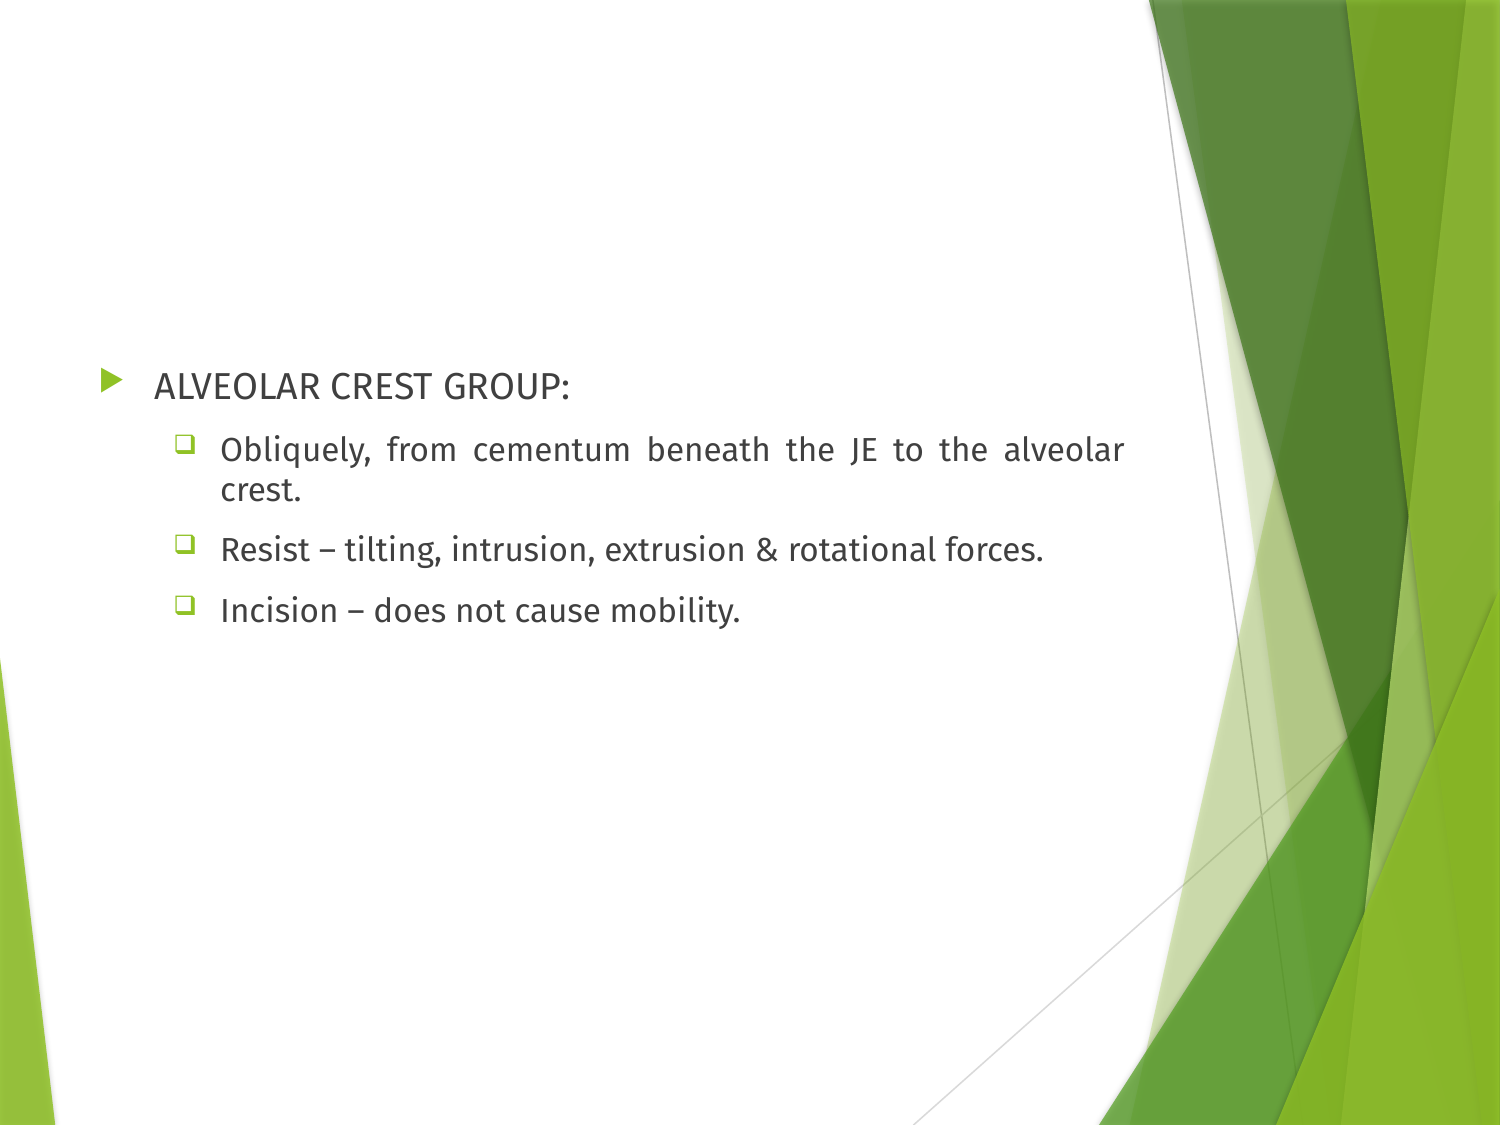

#
ALVEOLAR CREST GROUP:
Obliquely, from cementum beneath the JE to the alveolar crest.
Resist – tilting, intrusion, extrusion & rotational forces.
Incision – does not cause mobility.